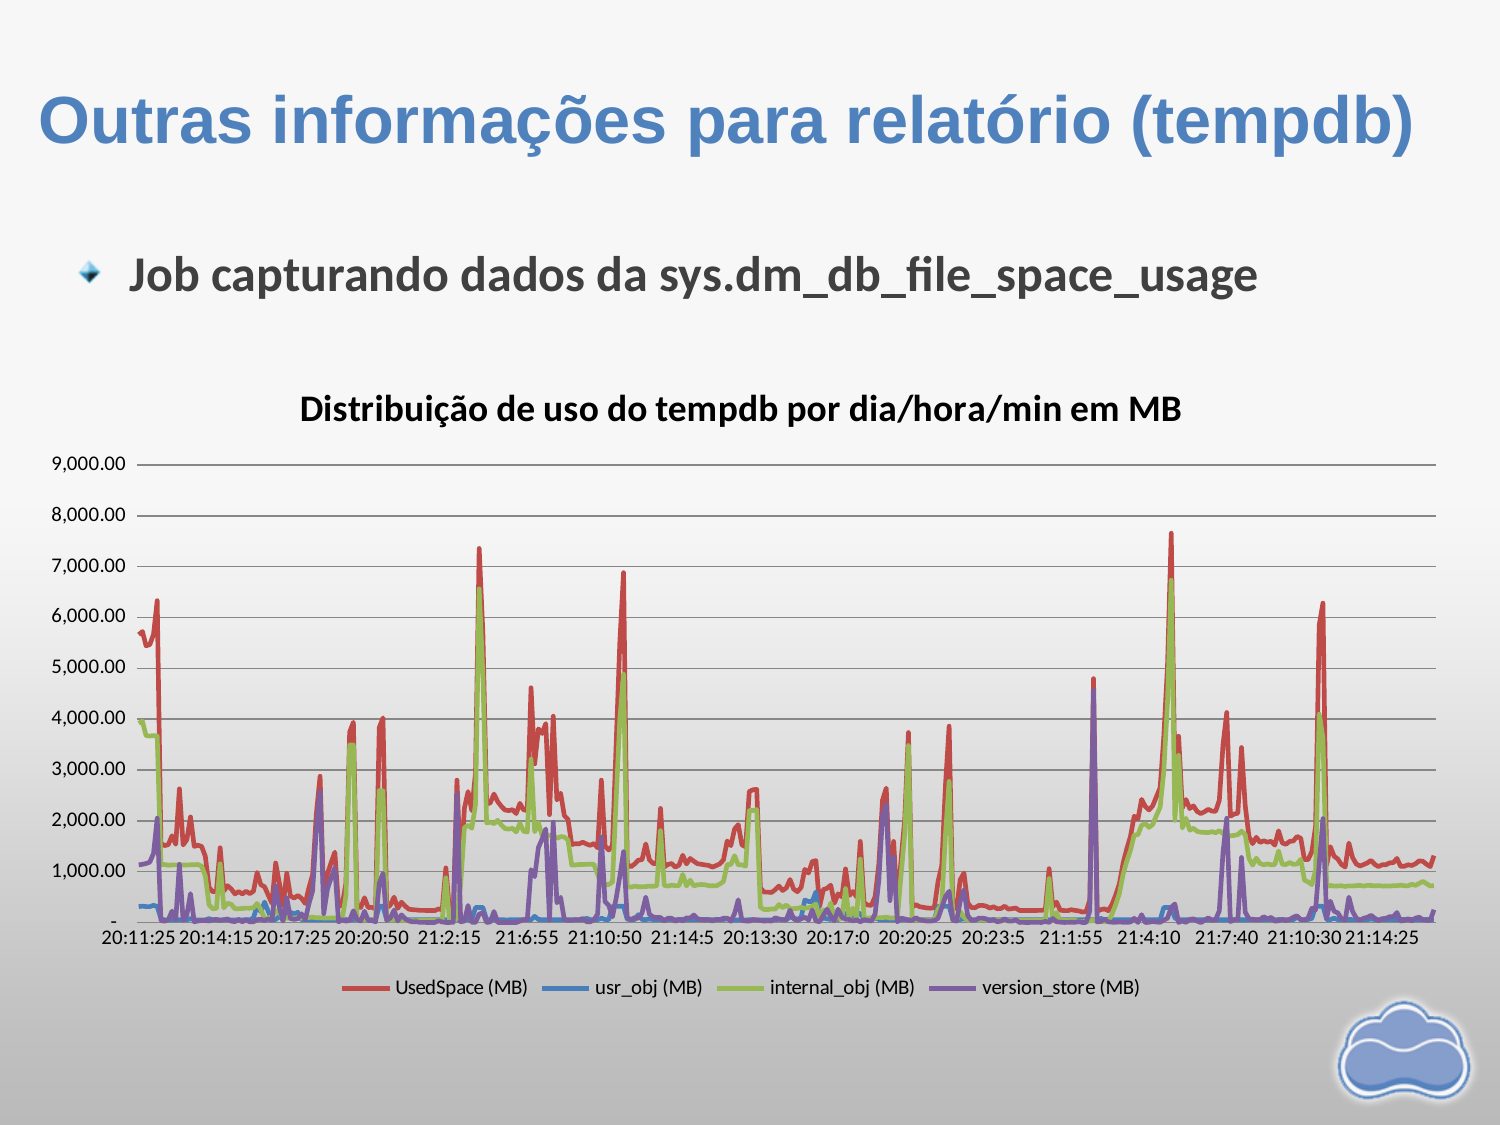

# Outras informações para relatório (tempdb)
Job capturando dados da sys.dm_db_file_space_usage

### Chart: Distribuição de uso do tempdb por dia/hora/min em MB

| Category | UsedSpace (MB) | usr_obj (MB) | internal_obj (MB) | version_store (MB) |
|---|---|---|---|---|
| 20:11:25 | 5662.0 | 313.8125 | 3918.8125 | 1135.0 |
| 20:11:26 | 5723.8125 | 324.4375 | 3959.4375 | 1145.5625 |
| 20:11:26 | 5442.75 | 314.0625 | 3672.875 | 1161.4375 |
| 20:11:27 | 5467.5625 | 313.875 | 3670.1875 | 1189.1875 |
| 20:11:30 | 5670.375 | 339.125 | 3675.3125 | 1361.6875 |
| 20:11:35 | 6330.6875 | 316.3125 | 3668.1875 | 2051.9375 |
| 20:11:45 | 1559.8125 | 80.0 | 1144.0 | 41.625 |
| 20:11:50 | 1513.9375 | 51.375 | 1140.6875 | 27.6875 |
| 20:12:0 | 1531.875 | 54.375 | 1128.625 | 54.6875 |
| 20:12:10 | 1707.875 | 54.8125 | 1133.4375 | 225.6875 |
| 20:12:15 | 1538.875 | 52.75 | 1135.4375 | 56.75 |
| 20:12:20 | 2630.75 | 57.125 | 1132.9375 | 1146.75 |
| 20:12:30 | 1526.6875 | 58.1875 | 1131.875 | 42.6875 |
| 20:12:40 | 1630.375 | 52.1875 | 1132.625 | 151.625 |
| 20:12:45 | 2078.375 | 79.0 | 1136.4375 | 569.0 |
| 20:12:50 | 1498.875 | 53.25 | 1136.0625 | 15.625 |
| 20:12:55 | 1521.6875 | 53.125 | 1142.375 | 32.25 |
| 20:13:20 | 1497.5625 | 52.375 | 1110.6875 | 41.125 |
| 20:13:25 | 1301.6875 | 52.5625 | 915.125 | 41.3125 |
| 20:13:55 | 692.0 | 77.9375 | 350.875 | 32.125 |
| 20:14:10 | 605.1875 | 51.75 | 272.5 | 56.5 |
| 20:14:15 | 617.0625 | 51.8125 | 279.0 | 63.0625 |
| 20:14:25 | 1470.625 | 52.5625 | 1153.9375 | 42.3125 |
| 20:14:30 | 621.125 | 55.625 | 289.3125 | 54.375 |
| 20:14:40 | 725.625 | 52.875 | 380.25 | 71.5 |
| 20:14:45 | 660.4375 | 52.1875 | 359.125 | 28.5625 |
| 20:14:50 | 564.25 | 52.3125 | 272.6875 | 18.8125 |
| 20:15:0 | 611.0625 | 55.0 | 273.875 | 62.0625 |
| 20:15:5 | 562.6875 | 52.3125 | 276.9375 | 14.4375 |
| 20:15:10 | 616.1875 | 56.375 | 284.75 | 56.5625 |
| 20:15:15 | 569.4375 | 54.125 | 283.0625 | 13.75 |
| 20:15:35 | 616.8125 | 91.4375 | 290.6875 | 17.25 |
| 20:15:50 | 984.375 | 332.375 | 375.625 | 58.9375 |
| 20:16:0 | 744.125 | 210.625 | 253.3125 | 64.3125 |
| 20:16:5 | 705.3125 | 403.75 | 78.1875 | 42.625 |
| 20:16:10 | 540.4375 | 217.625 | 87.125 | 69.6875 |
| 20:16:30 | 380.5 | 57.875 | 115.9375 | 44.875 |
| 20:16:35 | 1172.25 | 60.1875 | 230.1875 | 720.8125 |
| 20:16:45 | 777.9375 | 126.875 | 189.6875 | 300.5 |
| 20:16:55 | 334.5 | 55.125 | 89.5625 | 29.3125 |
| 20:17:5 | 971.4375 | 229.1875 | 89.3125 | 493.0 |
| 20:17:20 | 521.6875 | 202.625 | 80.125 | 79.5 |
| 20:17:25 | 482.9375 | 171.5 | 90.1875 | 61.8125 |
| 20:17:50 | 534.0625 | 202.125 | 96.125 | 77.25 |
| 20:18:5 | 475.0625 | 55.1875 | 89.375 | 172.25 |
| 20:18:15 | 375.125 | 58.25 | 100.5625 | 58.25 |
| 20:18:25 | 688.8125 | 56.1875 | 99.75 | 374.8125 |
| 20:18:30 | 942.9375 | 55.5 | 107.125 | 622.375 |
| 20:18:40 | 2137.1875 | 55.25 | 93.5 | 1830.625 |
| 20:18:55 | 2878.125 | 55.3125 | 94.375 | 2570.625 |
| 20:19:0 | 478.6875 | 55.3125 | 90.5 | 175.0625 |
| 20:19:10 | 960.9375 | 56.0 | 87.75 | 660.5 |
| 20:19:15 | 1184.75 | 55.0 | 89.9375 | 883.125 |
| 20:19:20 | 1384.875 | 57.0625 | 90.4375 | 1080.6875 |
| 20:19:30 | 317.0625 | 54.8125 | 91.1875 | 14.375 |
| 20:19:35 | 347.9375 | 54.8125 | 79.3125 | 57.8125 |
| 20:19:55 | 777.875 | 59.8125 | 533.6875 | 28.6875 |
| 20:20:0 | 3746.3125 | 54.8125 | 3490.1875 | 45.625 |
| 20:20:5 | 3939.1875 | 58.5 | 3493.125 | 231.9375 |
| 20:20:20 | 318.0625 | 54.8125 | 49.875 | 59.1875 |
| 20:20:30 | 297.0 | 58.9375 | 54.4375 | 30.25 |
| 20:20:35 | 487.75 | 58.75 | 54.625 | 222.1875 |
| 20:20:45 | 297.5 | 54.8125 | 49.0 | 42.1875 |
| 20:20:50 | 298.5 | 54.8125 | 50.375 | 42.0 |
| 20:21:5 | 267.125 | 54.6875 | 50.9375 | 14.0 |
| 20:21:40 | 3832.125 | 320.125 | 2596.4375 | 769.5625 |
| 20:21:45 | 4025.5 | 320.125 | 2591.0625 | 968.3125 |
| 20:21:50 | 290.25 | 54.4375 | 48.125 | 41.75 |
| 20:22:15 | 343.8125 | 57.1875 | 49.6875 | 91.4375 |
| 20:22:20 | 501.25 | 57.25 | 52.125 | 246.4375 |
| 20:22:55 | 278.6875 | 54.875 | 47.8125 | 31.0 |
| 20:23:10 | 401.5 | 56.0 | 47.5625 | 153.0625 |
| 20:23:30 | 323.125 | 55.75 | 47.1875 | 75.625 |
| 20:23:45 | 262.6875 | 54.8125 | 35.6875 | 30.25 |
| 20:23:50 | 253.9375 | 56.75 | 39.875 | 15.9375 |
| 20:23:55 | 249.5 | 54.8125 | 35.625 | 17.9375 |
| 21:0:20 | 239.5625 | 55.1875 | 42.0 | 4.125 |
| 21:0:25 | 240.4375 | 54.625 | 43.5625 | 4.375 |
| 21:0:50 | 236.8125 | 55.5 | 40.9375 | 2.75 |
| 21:0:55 | 238.125 | 54.625 | 42.75 | 3.125 |
| 21:1:10 | 235.5625 | 56.8125 | 39.75 | 2.5 |
| 21:1:15 | 269.125 | 54.75 | 41.375 | 36.5 |
| 21:1:30 | 250.25 | 54.6875 | 46.625 | 12.5625 |
| 21:1:40 | 1075.4375 | 55.5625 | 880.5625 | 3.0625 |
| 21:2:15 | 212.3125 | 56.5 | 19.5625 | 3.3125 |
| 21:2:20 | 213.0 | 56.5625 | 18.75 | 5.8125 |
| 21:2:35 | 2801.75 | 55.9375 | 87.625 | 2528.3125 |
| 21:3:20 | 967.1875 | 54.8125 | 759.6875 | 15.0625 |
| 21:3:50 | 2248.6875 | 83.0625 | 1868.9375 | 30.875 |
| 21:4:0 | 2576.5 | 55.125 | 1913.375 | 336.4375 |
| 21:4:15 | 2200.8125 | 54.75 | 1854.625 | 4.375 |
| 21:4:35 | 2947.3125 | 294.9375 | 2320.8125 | 4.375 |
| 21:4:50 | 7357.3125 | 297.8125 | 6563.75 | 167.75 |
| 21:4:55 | 5688.0625 | 297.8125 | 4870.5625 | 191.75 |
| 21:5:15 | 2328.25 | 54.9375 | 1960.4375 | 2.125 |
| 21:5:25 | 2353.4375 | 55.1875 | 1977.6875 | 11.875 |
| 21:5:30 | 2527.9375 | 57.3125 | 1944.625 | 217.4375 |
| 21:5:35 | 2377.0625 | 55.8125 | 2009.9375 | 2.75 |
| 21:5:45 | 2285.6875 | 54.625 | 1919.125 | 3.375 |
| 21:5:50 | 2212.8125 | 54.5625 | 1847.6875 | 2.0 |
| 21:5:55 | 2202.0625 | 54.5 | 1837.4375 | 1.875 |
| 21:6:0 | 2221.1875 | 56.6875 | 1854.4375 | 1.875 |
| 21:6:30 | 2144.5 | 54.75 | 1781.25 | 0.5625 |
| 21:6:45 | 2343.4375 | 54.9375 | 1951.375 | 29.25 |
| 21:6:50 | 2217.5 | 55.125 | 1795.6875 | 58.8125 |
| 21:6:55 | 2202.5 | 54.9375 | 1780.6875 | 59.0 |
| 21:7:5 | 4617.0 | 54.9375 | 3213.0 | 1041.1875 |
| 21:7:15 | 3120.75 | 124.0 | 1785.875 | 903.25 |
| 21:7:25 | 3808.6875 | 59.6875 | 1965.3125 | 1476.5625 |
| 21:7:30 | 3718.6875 | 58.1875 | 1712.0 | 1642.125 |
| 21:7:35 | 3914.1875 | 55.25 | 1710.8125 | 1841.75 |
| 21:7:45 | 2122.125 | 55.875 | 1708.9375 | 50.9375 |
| 21:8:10 | 4057.0625 | 57.5 | 1718.5 | 1974.75 |
| 21:8:20 | 2410.3125 | 57.6875 | 1658.5 | 387.9375 |
| 21:8:25 | 2545.6875 | 55.625 | 1688.3125 | 496.875 |
| 21:8:30 | 2103.3125 | 55.375 | 1683.9375 | 59.375 |
| 21:8:35 | 2027.5625 | 55.4375 | 1623.125 | 44.5 |
| 21:8:40 | 1535.0625 | 55.25 | 1131.3125 | 44.875 |
| 21:8:50 | 1550.25 | 57.375 | 1134.25 | 57.8125 |
| 21:9:15 | 1548.75 | 55.5625 | 1142.25 | 51.8125 |
| 21:9:45 | 1580.375 | 57.6875 | 1141.4375 | 82.3125 |
| 21:9:50 | 1544.9375 | 82.5625 | 1145.6875 | 17.75 |
| 21:10:0 | 1518.125 | 58.0625 | 1145.6875 | 15.4375 |
| 21:10:5 | 1556.375 | 59.0625 | 1145.125 | 53.4375 |
| 21:10:35 | 1468.0625 | 57.4375 | 948.875 | 169.0 |
| 21:10:45 | 2801.8125 | 86.625 | 743.1875 | 1685.25 |
| 21:10:50 | 1505.8125 | 59.25 | 750.25 | 410.5625 |
| 21:10:55 | 1426.3125 | 56.8125 | 747.3125 | 336.75 |
| 21:11:5 | 1512.5 | 320.0 | 795.8125 | 112.6875 |
| 21:11:15 | 3488.1875 | 322.8125 | 2407.5625 | 474.0625 |
| 21:11:20 | 5519.3125 | 319.75 | 4002.1875 | 913.75 |
| 21:11:30 | 6882.3125 | 319.875 | 4885.875 | 1393.0625 |
| 21:11:40 | 1141.25 | 64.5625 | 695.8125 | 98.3125 |
| 21:11:45 | 1098.1875 | 59.625 | 698.375 | 58.375 |
| 21:11:50 | 1153.1875 | 57.6875 | 716.5 | 97.625 |
| 21:12:0 | 1228.4375 | 156.625 | 705.25 | 85.6875 |
| 21:12:5 | 1235.5 | 59.4375 | 705.625 | 189.875 |
| 21:12:25 | 1547.6875 | 58.5 | 708.0625 | 500.9375 |
| 21:12:40 | 1232.0625 | 70.75 | 716.9375 | 164.1875 |
| 21:12:55 | 1161.75 | 59.25 | 711.8125 | 110.625 |
| 21:13:0 | 1162.9375 | 58.4375 | 725.5 | 98.9375 |
| 21:13:5 | 2245.25 | 58.5 | 1807.3125 | 99.375 |
| 21:13:20 | 1096.0625 | 58.75 | 727.0 | 30.25 |
| 21:13:30 | 1143.125 | 58.75 | 717.9375 | 86.5625 |
| 21:13:40 | 1161.25 | 59.9375 | 736.4375 | 85.0625 |
| 21:13:50 | 1090.5625 | 58.25 | 725.0 | 27.75 |
| 21:13:55 | 1130.9375 | 58.6875 | 727.75 | 64.9375 |
| 21:14:5 | 1324.5625 | 64.0625 | 948.5 | 32.5 |
| 21:14:15 | 1153.8125 | 60.3125 | 720.9375 | 93.25 |
| 21:14:20 | 1260.125 | 58.1875 | 832.875 | 89.8125 |
| 21:14:40 | 1205.8125 | 58.5 | 719.9375 | 148.1875 |
| 21:14:45 | 1157.625 | 58.5 | 743.75 | 76.1875 |
| 21:14:55 | 1146.5625 | 59.4375 | 748.25 | 59.8125 |
| 21:15:5 | 1133.6875 | 60.625 | 745.4375 | 48.625 |
| 21:15:10 | 1123.0625 | 58.75 | 725.0625 | 60.25 |
| 21:15:35 | 1091.1875 | 58.6875 | 723.4375 | 30.0625 |
| 21:15:40 | 1120.375 | 58.6875 | 722.0625 | 60.625 |
| 21:15:45 | 1153.5625 | 60.6875 | 756.4375 | 57.4375 |
| 21:16:15 | 1233.375 | 59.0625 | 808.875 | 86.4375 |
| 20:11:40 | 1604.0 | 79.1875 | 1143.8125 | 86.75 |
| 20:11:55 | 1512.0625 | 51.375 | 1140.125 | 26.375 |
| 20:12:5 | 1840.3125 | 51.5625 | 1315.25 | 179.4375 |
| 20:12:25 | 1926.8125 | 52.25 | 1133.375 | 447.25 |
| 20:12:35 | 1527.0625 | 54.9375 | 1135.625 | 42.5625 |
| 20:13:0 | 1489.1875 | 53.375 | 1109.1875 | 32.6875 |
| 20:13:5 | 2578.3125 | 54.6875 | 2202.0625 | 28.0 |
| 20:13:10 | 2611.9375 | 54.1875 | 2203.1875 | 61.125 |
| 20:13:15 | 2620.6875 | 52.5 | 2221.4375 | 53.375 |
| 20:13:30 | 682.25 | 52.6875 | 301.3125 | 43.4375 |
| 20:13:35 | 600.1875 | 51.4375 | 257.25 | 28.5625 |
| 20:13:40 | 599.9375 | 51.4375 | 257.5625 | 37.3125 |
| 20:13:45 | 591.9375 | 51.3125 | 266.375 | 28.0625 |
| 20:13:50 | 645.875 | 53.375 | 265.5625 | 94.5 |
| 20:14:0 | 719.4375 | 64.6875 | 355.125 | 70.25 |
| 20:14:5 | 631.5625 | 58.6875 | 293.1875 | 53.4375 |
| 20:14:20 | 681.5 | 55.125 | 344.125 | 60.1875 |
| 20:14:35 | 847.375 | 107.125 | 274.25 | 244.3125 |
| 20:14:55 | 657.6875 | 92.75 | 274.75 | 70.0625 |
| 20:15:20 | 607.25 | 66.0625 | 278.875 | 43.8125 |
| 20:15:25 | 691.6875 | 100.25 | 300.6875 | 72.3125 |
| 20:15:30 | 1047.0 | 442.75 | 280.25 | 106.0625 |
| 20:15:40 | 975.0 | 415.1875 | 293.0 | 49.375 |
| 20:15:45 | 1199.375 | 413.625 | 318.6875 | 249.625 |
| 20:15:55 | 1219.125 | 602.875 | 366.625 | 32.1875 |
| 20:16:15 | 314.875 | 55.1875 | 81.0 | 15.5 |
| 20:16:20 | 649.6875 | 89.5625 | 251.375 | 146.125 |
| 20:16:25 | 673.9375 | 74.5 | 174.5 | 262.9375 |
| 20:16:40 | 735.5 | 59.9375 | 385.5625 | 129.0625 |
| 20:16:50 | 382.8125 | 103.375 | 83.375 | 35.5625 |
| 20:17:0 | 565.6875 | 59.0 | 82.6875 | 263.5625 |
| 20:17:10 | 506.9375 | 156.625 | 79.375 | 111.1875 |
| 20:17:15 | 1054.75 | 160.5625 | 669.0625 | 65.6875 |
| 20:17:30 | 530.6875 | 221.4375 | 88.625 | 61.4375 |
| 20:17:35 | 611.875 | 138.125 | 284.1875 | 30.75 |
| 20:17:40 | 505.0625 | 193.9375 | 94.4375 | 58.0 |
| 20:17:45 | 1596.25 | 175.125 | 1246.875 | 15.6875 |
| 20:17:55 | 388.875 | 69.0 | 103.0625 | 58.25 |
| 20:18:0 | 344.0625 | 55.375 | 87.0625 | 43.3125 |
| 20:18:10 | 339.8125 | 55.1875 | 96.875 | 29.6875 |
| 20:18:20 | 512.8125 | 93.75 | 91.3125 | 169.6875 |
| 20:18:35 | 1151.8125 | 59.75 | 97.875 | 836.375 |
| 20:18:45 | 2406.5 | 57.4375 | 98.0625 | 2093.1875 |
| 20:18:50 | 2644.625 | 56.0625 | 105.9375 | 2324.8125 |
| 20:19:5 | 734.8125 | 55.125 | 91.1875 | 431.5625 |
| 20:19:25 | 1595.125 | 56.0 | 91.875 | 1290.5625 |
| 20:19:40 | 305.375 | 54.8125 | 80.625 | 14.125 |
| 20:19:45 | 1228.25 | 54.8125 | 930.875 | 86.8125 |
| 20:19:50 | 2026.3125 | 58.1875 | 1739.5625 | 72.875 |
| 20:20:10 | 3736.625 | 55.125 | 3481.5 | 44.375 |
| 20:20:15 | 304.1875 | 54.9375 | 51.4375 | 43.0625 |
| 20:20:25 | 354.125 | 54.8125 | 51.25 | 94.1875 |
| 20:20:40 | 313.125 | 54.8125 | 49.9375 | 56.625 |
| 20:20:55 | 300.0 | 54.9375 | 52.0 | 42.0 |
| 20:21:0 | 287.8125 | 54.8125 | 49.8125 | 32.4375 |
| 20:21:10 | 282.3125 | 56.9375 | 49.5625 | 28.625 |
| 20:21:15 | 293.9375 | 56.5 | 47.875 | 42.4375 |
| 20:21:20 | 807.1875 | 318.9375 | 257.875 | 83.5625 |
| 20:21:25 | 1115.6875 | 318.1875 | 356.0625 | 294.875 |
| 20:21:30 | 2699.1875 | 318.25 | 1723.3125 | 511.1875 |
| 20:21:35 | 3862.9375 | 324.5625 | 2776.5625 | 615.5 |
| 20:21:55 | 296.6875 | 54.5 | 49.8125 | 46.5 |
| 20:22:0 | 276.375 | 54.4375 | 47.5 | 28.5625 |
| 20:22:5 | 842.9375 | 59.4375 | 216.375 | 421.5 |
| 20:22:10 | 973.25 | 75.4375 | 106.375 | 645.9375 |
| 20:22:25 | 389.3125 | 57.25 | 46.875 | 139.75 |
| 20:22:30 | 296.8125 | 54.8125 | 51.0625 | 45.625 |
| 20:22:35 | 292.125 | 54.875 | 48.0 | 43.9375 |
| 20:22:40 | 336.3125 | 54.9375 | 50.25 | 86.0 |
| 20:22:45 | 338.25 | 54.875 | 50.375 | 88.0 |
| 20:22:50 | 323.625 | 55.0 | 50.4375 | 73.1875 |
| 20:23:0 | 283.6875 | 55.75 | 48.4375 | 34.5625 |
| 20:23:5 | 312.25 | 54.6875 | 49.3125 | 63.3125 |
| 20:23:15 | 272.75 | 55.0 | 57.4375 | 15.5 |
| 20:23:20 | 277.1875 | 54.875 | 47.6875 | 29.9375 |
| 20:23:25 | 322.0625 | 55.75 | 47.5 | 74.25 |
| 20:23:35 | 264.5625 | 55.0 | 37.3125 | 28.25 |
| 20:23:40 | 275.1875 | 54.75 | 47.0 | 30.125 |
| 21:0:0 | 286.6875 | 54.875 | 37.75 | 53.25 |
| 21:0:5 | 238.8125 | 54.875 | 41.0 | 2.8125 |
| 21:0:10 | 239.125 | 54.9375 | 39.625 | 4.75 |
| 21:0:15 | 238.9375 | 55.0 | 43.375 | 1.0625 |
| 21:0:30 | 239.0 | 54.625 | 42.4375 | 4.1875 |
| 21:0:35 | 237.75 | 54.625 | 41.5 | 3.875 |
| 21:0:40 | 239.6875 | 54.625 | 42.75 | 4.625 |
| 21:0:45 | 239.4375 | 55.25 | 44.0 | 2.5 |
| 21:1:0 | 259.9375 | 54.6875 | 43.8125 | 24.0625 |
| 21:1:5 | 1060.3125 | 55.6875 | 865.25 | 2.5625 |
| 21:1:20 | 312.3125 | 54.6875 | 41.5 | 79.625 |
| 21:1:25 | 403.8125 | 55.6875 | 196.0625 | 15.6875 |
| 21:1:35 | 244.0625 | 56.9375 | 41.0625 | 9.75 |
| 21:1:45 | 236.1875 | 54.8125 | 42.5625 | 2.5625 |
| 21:1:50 | 234.8125 | 54.8125 | 39.1875 | 4.5625 |
| 21:1:55 | 252.5625 | 54.75 | 53.5 | 8.0625 |
| 21:2:0 | 239.5625 | 54.6875 | 44.5625 | 4.0625 |
| 21:2:5 | 229.6875 | 56.1875 | 19.75 | 19.0625 |
| 21:2:10 | 208.375 | 55.25 | 18.0 | 1.6875 |
| 21:2:25 | 215.375 | 55.625 | 25.1875 | 2.9375 |
| 21:2:30 | 444.8125 | 54.5625 | 29.6875 | 229.4375 |
| 21:2:40 | 4798.8125 | 55.9375 | 50.375 | 4563.9375 |
| 21:2:45 | 222.8125 | 56.3125 | 25.625 | 12.625 |
| 21:2:50 | 255.4375 | 82.1875 | 22.375 | 23.0 |
| 21:2:55 | 270.3125 | 55.875 | 20.125 | 66.625 |
| 21:3:0 | 234.375 | 68.3125 | 22.5 | 16.0625 |
| 21:3:5 | 355.4375 | 55.8125 | 165.5625 | 7.0 |
| 21:3:10 | 544.5 | 54.6875 | 355.8125 | 7.125 |
| 21:3:15 | 763.9375 | 54.8125 | 570.875 | 11.375 |
| 21:3:25 | 1168.0 | 55.5625 | 950.6875 | 6.4375 |
| 21:3:30 | 1453.0 | 55.875 | 1208.625 | 4.0 |
| 21:3:35 | 1697.375 | 55.4375 | 1419.375 | 11.125 |
| 21:3:40 | 2091.9375 | 55.0 | 1721.0625 | 84.125 |
| 21:3:45 | 2034.6875 | 55.0625 | 1726.625 | 1.625 |
| 21:3:55 | 2422.5625 | 81.4375 | 1914.0 | 156.4375 |
| 21:4:5 | 2282.375 | 54.9375 | 1946.5625 | 0.375 |
| 21:4:10 | 2215.125 | 54.9375 | 1872.5 | 6.9375 |
| 21:4:20 | 2296.0 | 55.375 | 1928.125 | 22.9375 |
| 21:4:25 | 2473.5 | 55.5625 | 2105.0 | 10.6875 |
| 21:4:30 | 2651.4375 | 55.375 | 2269.6875 | 6.125 |
| 21:4:40 | 3653.125 | 297.625 | 2976.375 | 51.0 |
| 21:4:45 | 5049.8125 | 297.8125 | 4337.5 | 86.4375 |
| 21:5:0 | 7657.375 | 295.375 | 6734.25 | 299.875 |
| 21:5:5 | 2786.875 | 89.5625 | 2009.4375 | 366.375 |
| 21:5:10 | 3663.75 | 55.1875 | 3288.9375 | 1.375 |
| 21:5:20 | 2255.875 | 55.1875 | 1859.375 | 32.1875 |
| 21:5:40 | 2418.875 | 55.1875 | 2050.75 | 4.375 |
| 21:6:5 | 2242.125 | 54.875 | 1816.1875 | 63.0 |
| 21:6:10 | 2295.375 | 58.125 | 1855.4375 | 73.75 |
| 21:6:15 | 2185.6875 | 54.875 | 1793.625 | 29.125 |
| 21:6:20 | 2143.3125 | 57.6875 | 1776.9375 | 0.625 |
| 21:6:25 | 2179.6875 | 54.625 | 1772.6875 | 44.375 |
| 21:6:35 | 2226.75 | 56.6875 | 1768.625 | 93.5 |
| 21:6:40 | 2192.875 | 54.8125 | 1786.5625 | 43.625 |
| 21:7:0 | 2188.625 | 55.0 | 1766.75 | 59.0 |
| 21:7:10 | 2402.5 | 55.1875 | 1807.5625 | 231.875 |
| 21:7:20 | 3495.9375 | 56.125 | 1748.875 | 1383.3125 |
| 21:7:40 | 4130.1875 | 57.25 | 1714.25 | 2052.3125 |
| 21:7:50 | 2091.9375 | 57.3125 | 1708.8125 | 19.4375 |
| 21:7:55 | 2134.1875 | 56.1875 | 1712.6875 | 59.0 |
| 21:8:0 | 2151.4375 | 55.0625 | 1731.0625 | 59.0 |
| 21:8:5 | 3441.625 | 56.3125 | 1798.5625 | 1280.4375 |
| 21:8:15 | 2298.3125 | 57.625 | 1728.3125 | 206.125 |
| 21:8:45 | 1694.6875 | 55.1875 | 1262.9375 | 74.3125 |
| 21:8:55 | 1551.5 | 56.25 | 1130.375 | 65.0625 |
| 21:9:0 | 1677.5 | 55.625 | 1266.5625 | 55.625 |
| 21:9:5 | 1576.5625 | 55.5625 | 1161.3125 | 60.375 |
| 21:9:10 | 1607.375 | 55.6875 | 1136.625 | 115.875 |
| 21:9:20 | 1582.5625 | 58.0625 | 1152.75 | 72.625 |
| 21:9:25 | 1598.375 | 57.875 | 1137.3125 | 104.125 |
| 21:9:30 | 1522.5 | 55.6875 | 1140.5 | 27.25 |
| 21:9:35 | 1804.125 | 60.1875 | 1408.3125 | 36.5625 |
| 21:9:40 | 1565.9375 | 57.0 | 1144.0 | 66.0 |
| 21:9:55 | 1540.4375 | 58.8125 | 1142.75 | 39.9375 |
| 21:10:10 | 1597.0625 | 56.375 | 1180.5 | 61.5 |
| 21:10:15 | 1605.125 | 56.125 | 1144.0625 | 106.25 |
| 21:10:20 | 1693.1875 | 109.125 | 1152.3125 | 133.0625 |
| 21:10:25 | 1658.625 | 58.375 | 1244.75 | 56.8125 |
| 21:10:30 | 1238.9375 | 57.4375 | 831.5 | 53.125 |
| 21:10:40 | 1238.5 | 60.6875 | 798.9375 | 88.0 |
| 21:11:0 | 1396.625 | 83.3125 | 745.8125 | 282.6875 |
| 21:11:10 | 1883.0 | 321.5625 | 1028.875 | 248.625 |
| 21:11:25 | 5854.8125 | 319.8125 | 4097.6875 | 1153.75 |
| 21:11:35 | 6282.25 | 322.9375 | 3630.25 | 2045.75 |
| 21:11:55 | 1136.25 | 60.0 | 708.0 | 87.0625 |
| 21:12:10 | 1491.625 | 58.75 | 730.25 | 422.1875 |
| 21:12:15 | 1307.25 | 86.75 | 716.9375 | 223.3125 |
| 21:12:20 | 1249.8125 | 58.125 | 720.1875 | 191.25 |
| 21:12:30 | 1140.25 | 58.3125 | 724.8125 | 76.9375 |
| 21:12:35 | 1092.5 | 58.1875 | 709.5 | 44.625 |
| 21:12:45 | 1563.4375 | 61.0 | 722.6875 | 499.5625 |
| 21:12:50 | 1280.6875 | 58.25 | 720.875 | 221.4375 |
| 21:13:10 | 1153.3125 | 58.5625 | 726.4375 | 88.25 |
| 21:13:15 | 1111.875 | 58.625 | 730.4375 | 42.75 |
| 21:13:25 | 1140.375 | 58.75 | 716.8125 | 84.8125 |
| 21:13:35 | 1173.0625 | 58.75 | 731.625 | 102.875 |
| 21:13:45 | 1222.6875 | 69.0 | 730.0625 | 143.8125 |
| 21:14:0 | 1145.8125 | 58.625 | 720.5625 | 87.0625 |
| 21:14:10 | 1100.4375 | 58.375 | 727.125 | 35.5625 |
| 21:14:25 | 1135.8125 | 58.5 | 719.25 | 78.8125 |
| 21:14:30 | 1136.5625 | 58.5 | 719.8125 | 79.0 |
| 21:14:35 | 1173.0 | 60.3125 | 716.5625 | 116.875 |
| 21:14:50 | 1179.5625 | 60.375 | 725.875 | 114.1875 |
| 21:15:0 | 1261.9375 | 60.4375 | 724.8125 | 197.625 |
| 21:15:15 | 1105.25 | 61.0625 | 735.375 | 29.8125 |
| 21:15:20 | 1107.5625 | 61.375 | 724.125 | 43.0625 |
| 21:15:25 | 1137.0625 | 58.9375 | 721.9375 | 77.1875 |
| 21:15:30 | 1122.25 | 59.6875 | 754.0 | 29.5625 |
| 21:15:50 | 1156.4375 | 58.6875 | 730.9375 | 87.8125 |
| 21:15:55 | 1213.5625 | 58.875 | 769.75 | 105.9375 |
| 21:16:0 | 1204.5625 | 58.625 | 811.0 | 55.9375 |
| 21:16:5 | 1147.0625 | 59.75 | 764.375 | 43.9375 |
| 21:16:10 | 1101.625 | 58.8125 | 720.1875 | 43.625 |
| 21:16:20 | 1315.75 | 58.875 | 724.8125 | 253.1875 |